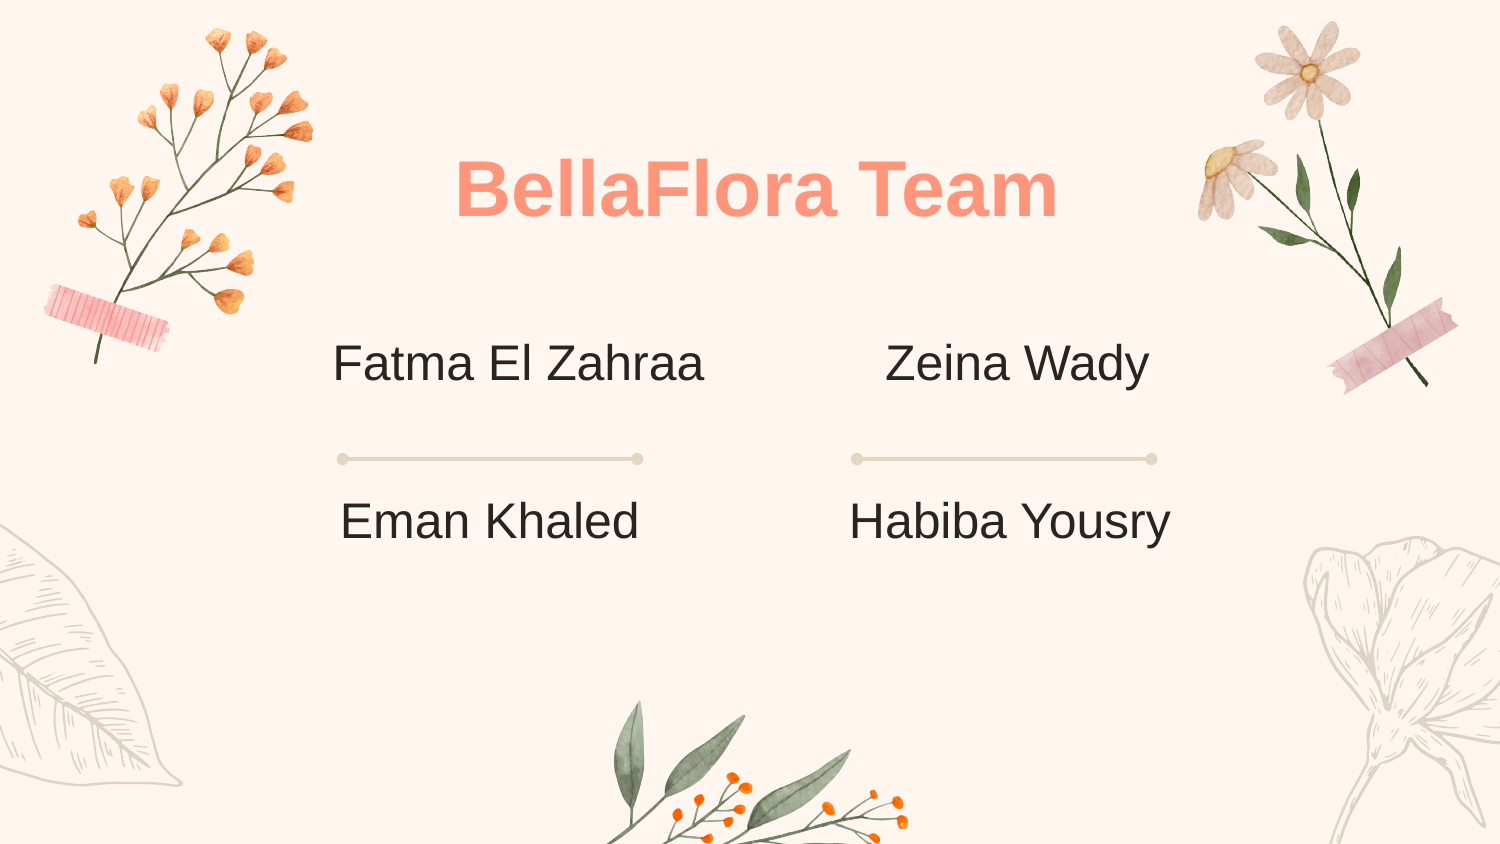

BellaFlora Team
# Fatma El Zahraa
Zeina Wady
Eman Khaled
Habiba Yousry